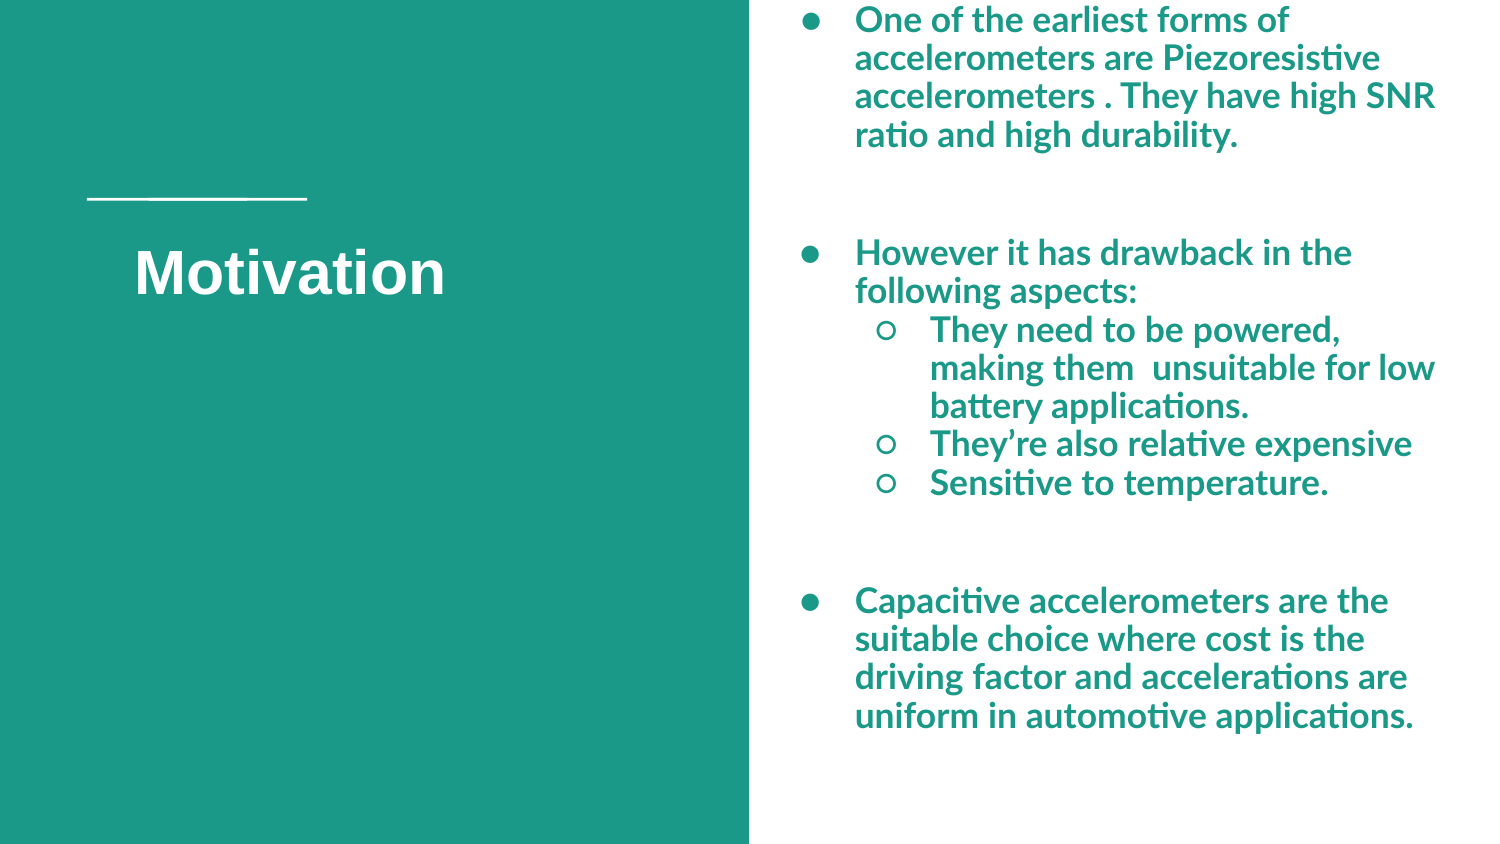

One of the earliest forms of accelerometers are Piezoresistive accelerometers . They have high SNR ratio and high durability.

However it has drawback in the following aspects:
They need to be powered, making them  unsuitable for low battery applications.
They’re also relative expensive
Sensitive to temperature.

Capacitive accelerometers are the suitable choice where cost is the driving factor and accelerations are uniform in automotive applications.

# Motivation